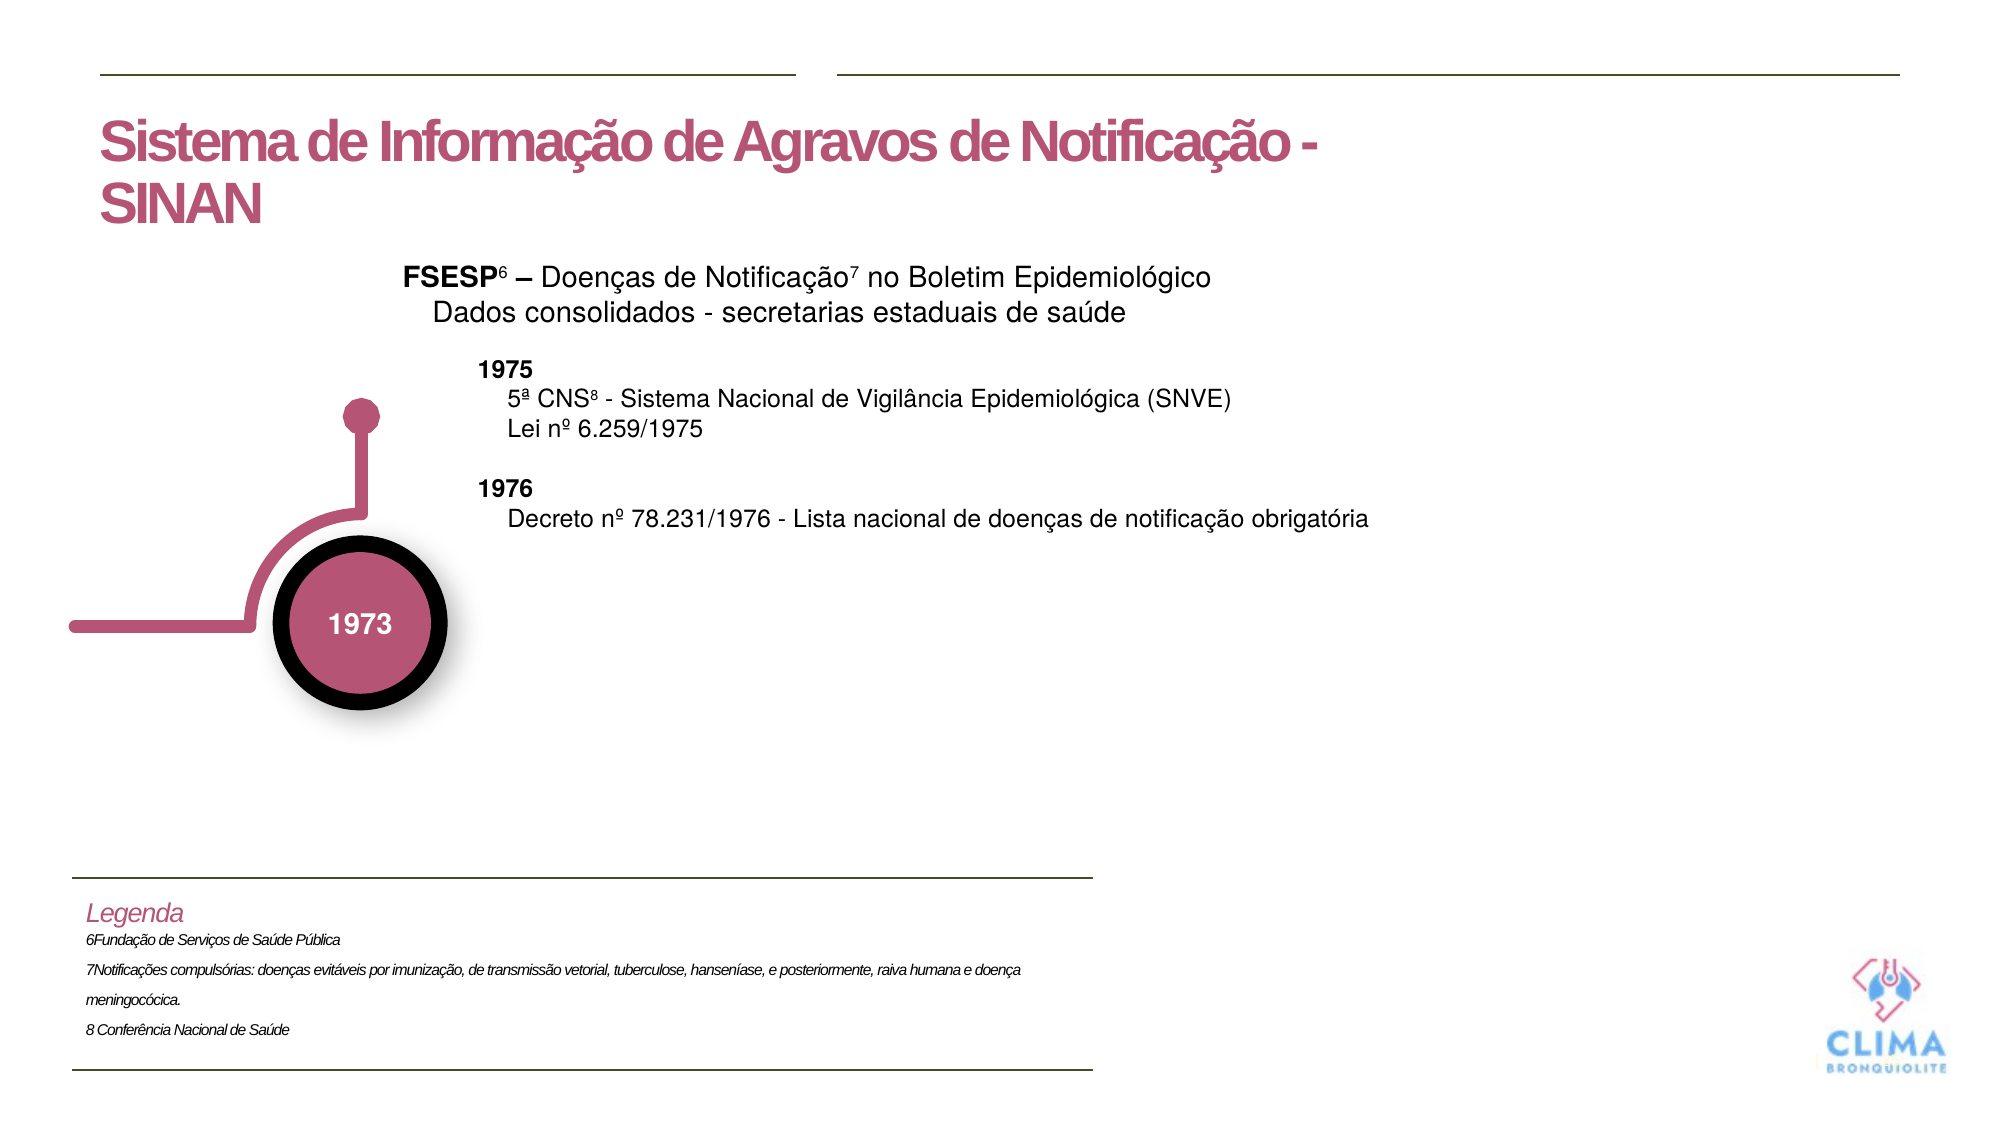

# Sistema de Informação de Agravos de Notificação - SINAN
FSESP6 – Doenças de Notificação7 no Boletim Epidemiológico
Dados consolidados - secretarias estaduais de saúde

1975
5ª CNS8 - Sistema Nacional de Vigilância Epidemiológica (SNVE)
Lei nº 6.259/1975

1976
Decreto nº 78.231/1976 - Lista nacional de doenças de notificação obrigatória

1973
| Legenda 6Fundação de Serviços de Saúde Pública 7Notificações compulsórias: doenças evitáveis por imunização, de transmissão vetorial, tuberculose, hanseníase, e posteriormente, raiva humana e doença meningocócica. 8 Conferência Nacional de Saúde |
| --- |
25